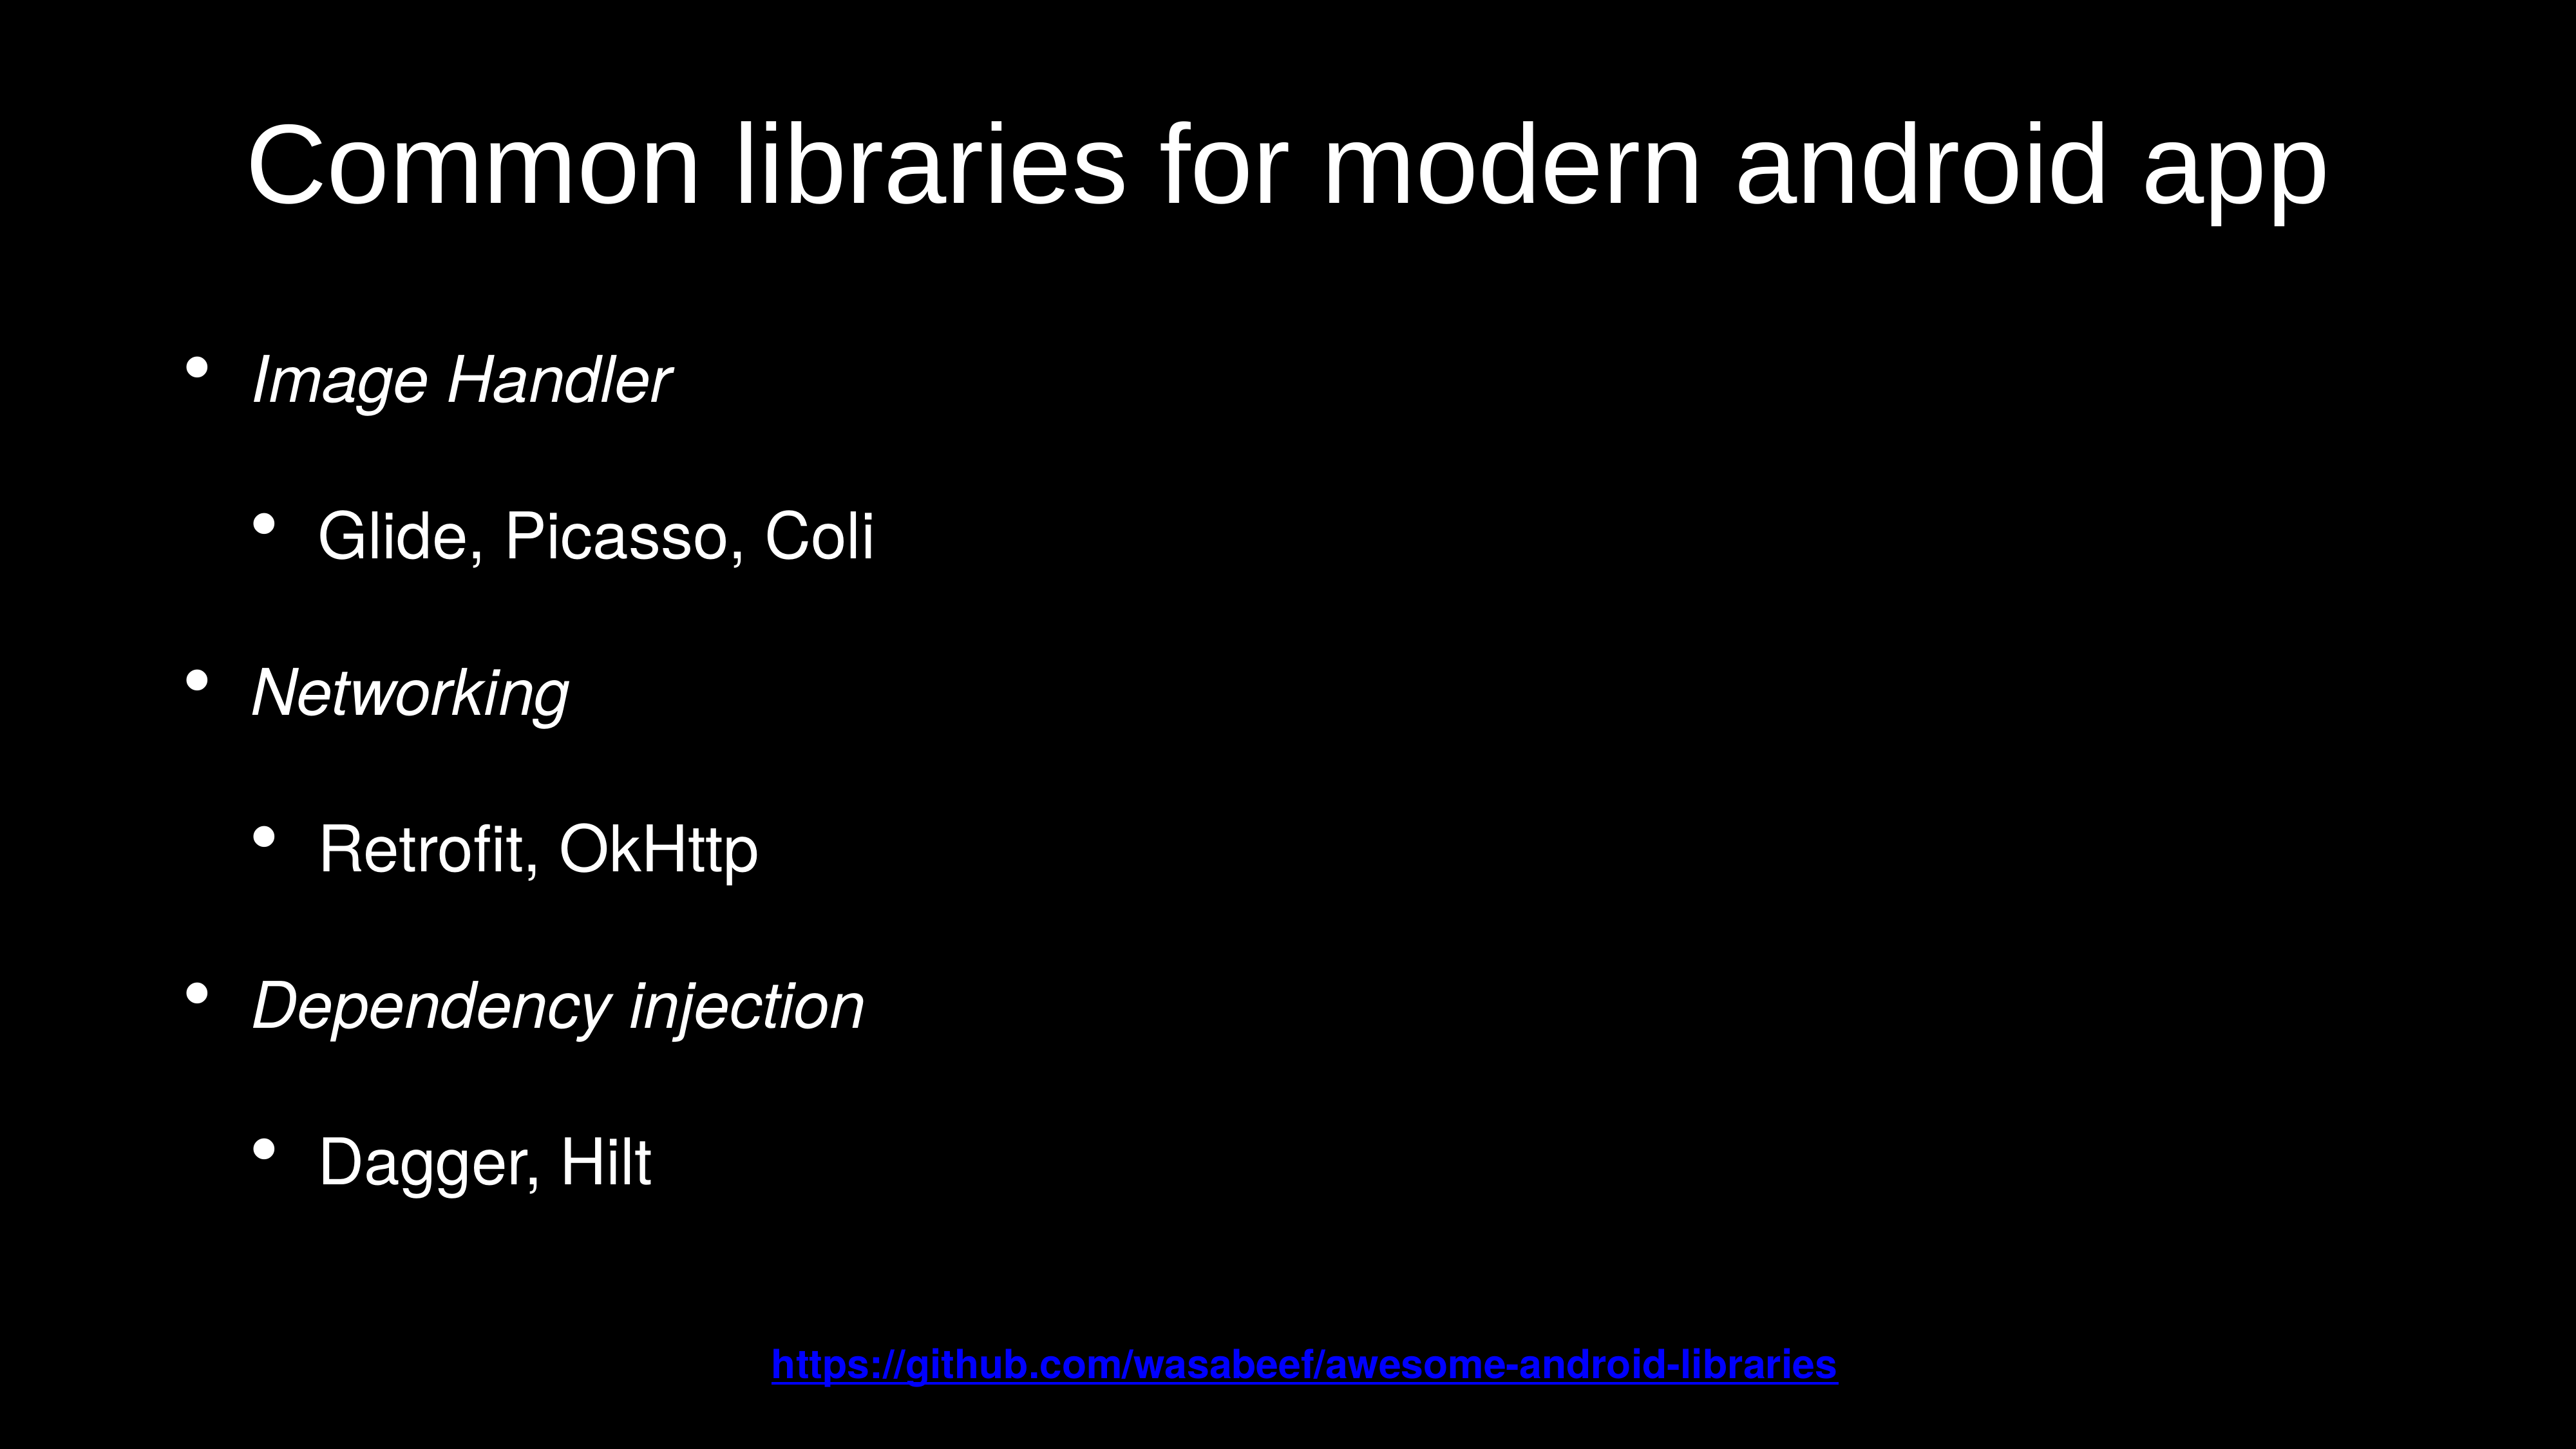

# Common libraries for modern android app
Image Handler
Glide, Picasso, Coli
Networking
Retrofit, OkHttp
Dependency injection
Dagger, Hilt
https://github.com/wasabeef/awesome-android-libraries